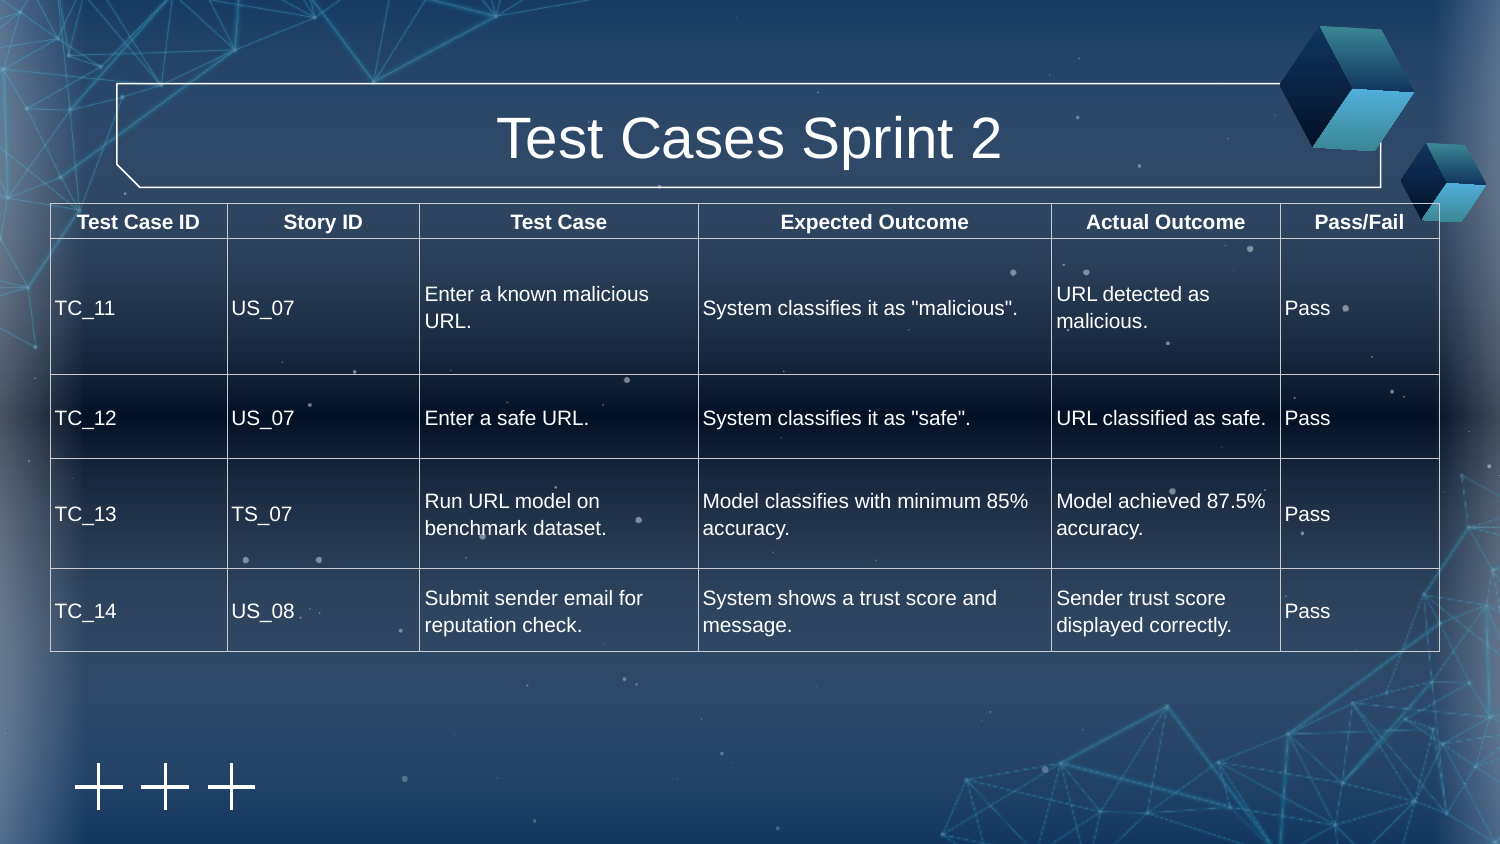

# Test Cases Sprint 2

| Test Case ID | Story ID | Test Case | Expected Outcome | Actual Outcome | Pass/Fail |
| --- | --- | --- | --- | --- | --- |
| TC\_11 | US\_07 | Enter a known malicious URL. | System classifies it as "malicious". | URL detected as malicious. | Pass |
| TC\_12 | US\_07 | Enter a safe URL. | System classifies it as "safe". | URL classified as safe. | Pass |
| TC\_13 | TS\_07 | Run URL model on benchmark dataset. | Model classifies with minimum 85% accuracy. | Model achieved 87.5% accuracy. | Pass |
| TC\_14 | US\_08 | Submit sender email for reputation check. | System shows a trust score and message. | Sender trust score displayed correctly. | Pass |